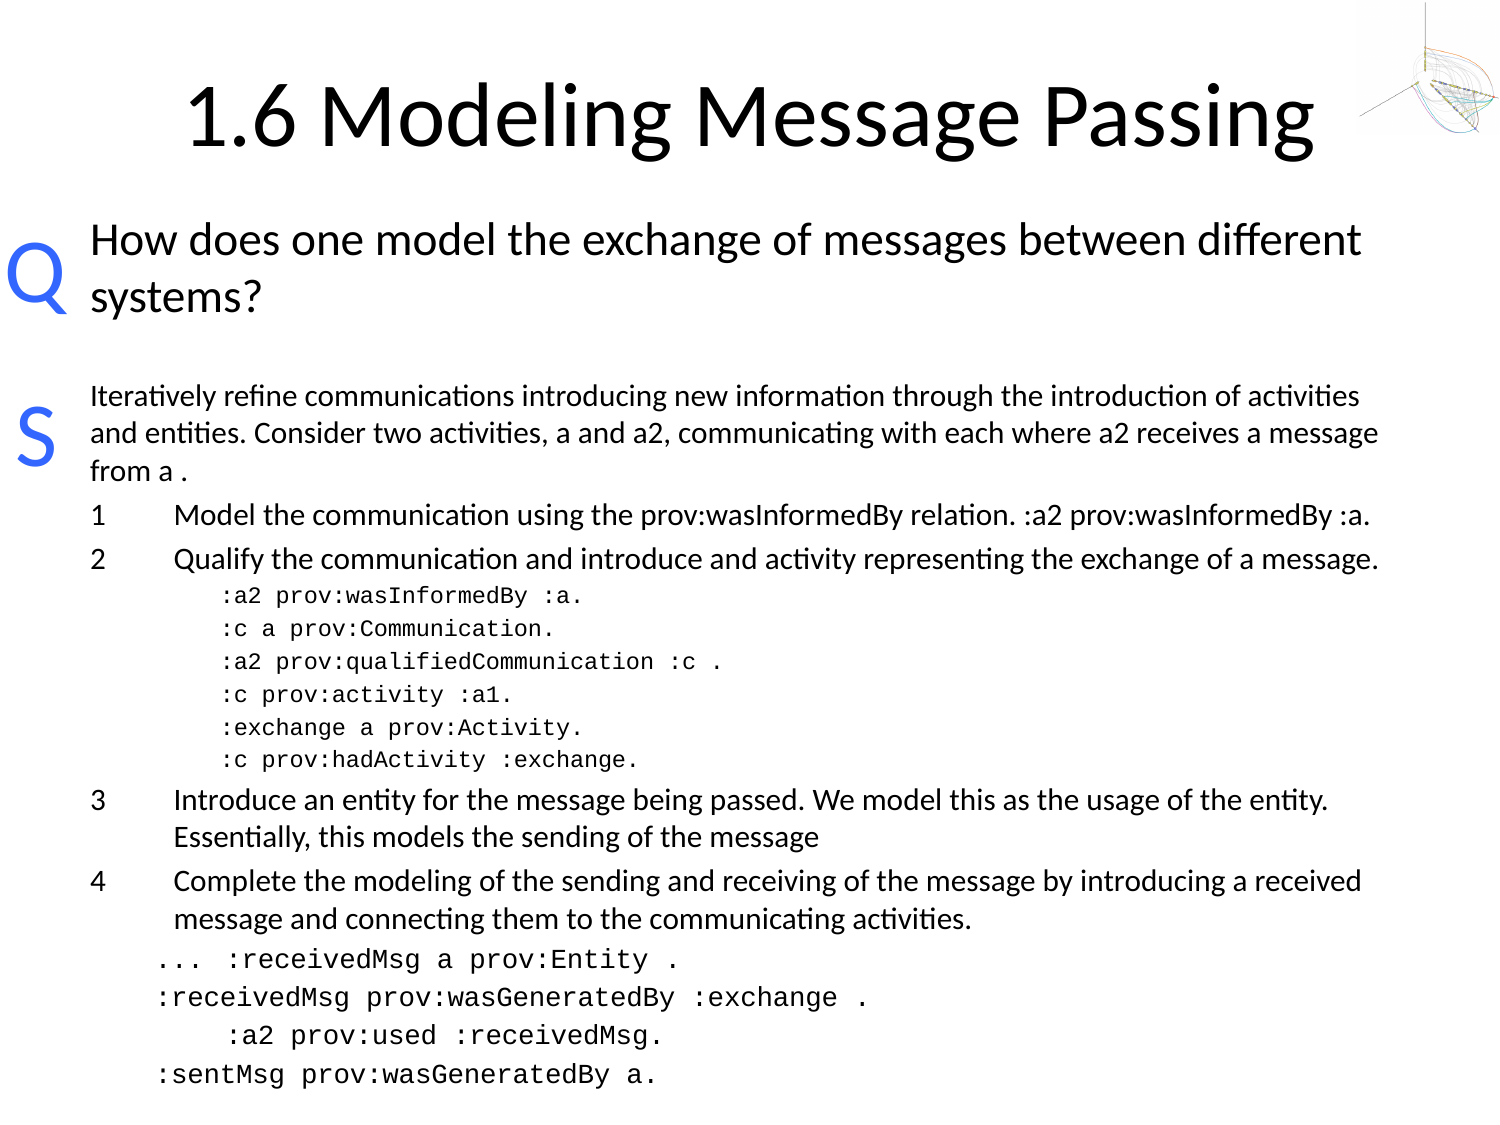

# 1.6 Modeling Message Passing
How does one model the exchange of messages between different systems?
Iteratively refine communications introducing new information through the introduction of activities and entities. Consider two activities, a and a2, communicating with each where a2 receives a message from a .
Model the communication using the prov:wasInformedBy relation. :a2 prov:wasInformedBy :a.
Qualify the communication and introduce and activity representing the exchange of a message.
	:a2 prov:wasInformedBy :a.
	:c a prov:Communication.
	:a2 prov:qualifiedCommunication :c .
	:c prov:activity :a1.
	:exchange a prov:Activity.
	:c prov:hadActivity :exchange.
Introduce an entity for the message being passed. We model this as the usage of the entity. Essentially, this models the sending of the message
Complete the modeling of the sending and receiving of the message by introducing a received message and connecting them to the communicating activities.
... 	:receivedMsg a prov:Entity .
		:receivedMsg prov:wasGeneratedBy :exchange .
 	:a2 prov:used :receivedMsg.
		:sentMsg prov:wasGeneratedBy a.